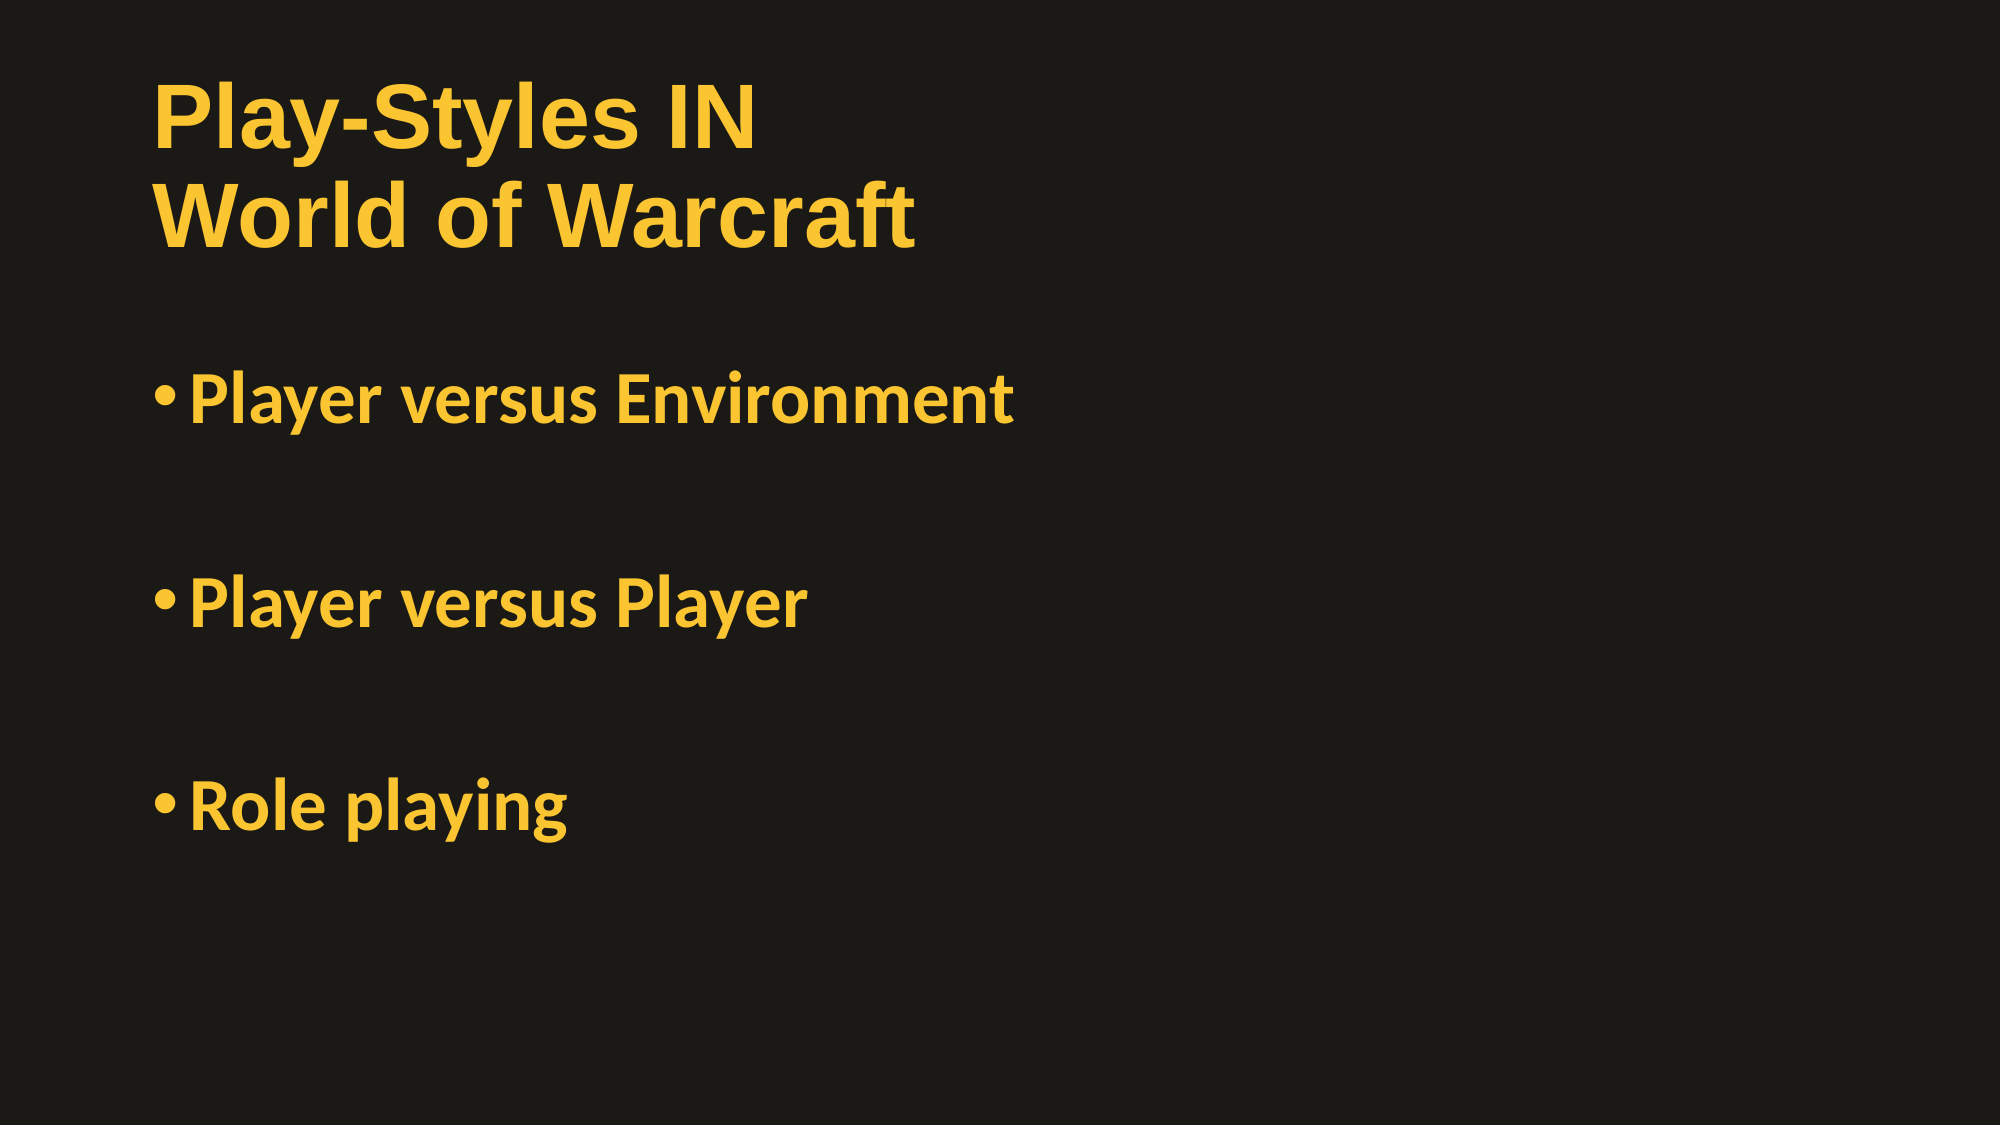

# Play-Styles IN World of Warcraft
Player versus Environment

Player versus Player

Role playing